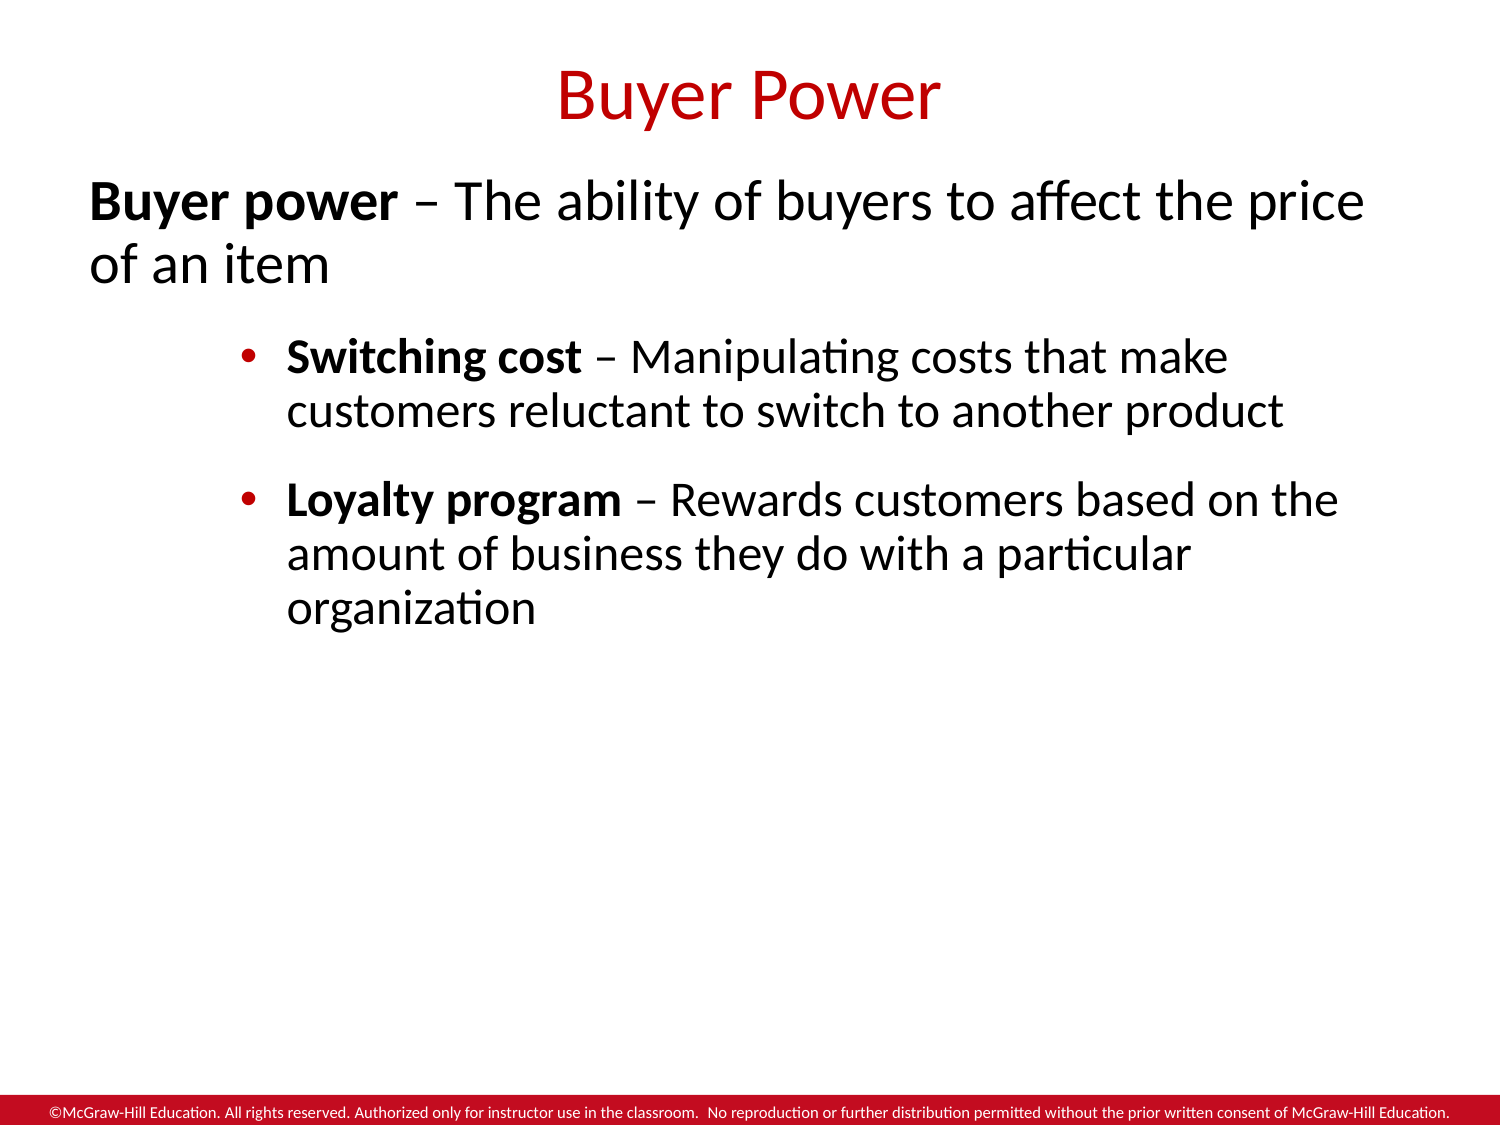

# Buyer Power
Buyer power – The ability of buyers to affect the price of an item
Switching cost – Manipulating costs that make customers reluctant to switch to another product
Loyalty program – Rewards customers based on the amount of business they do with a particular organization